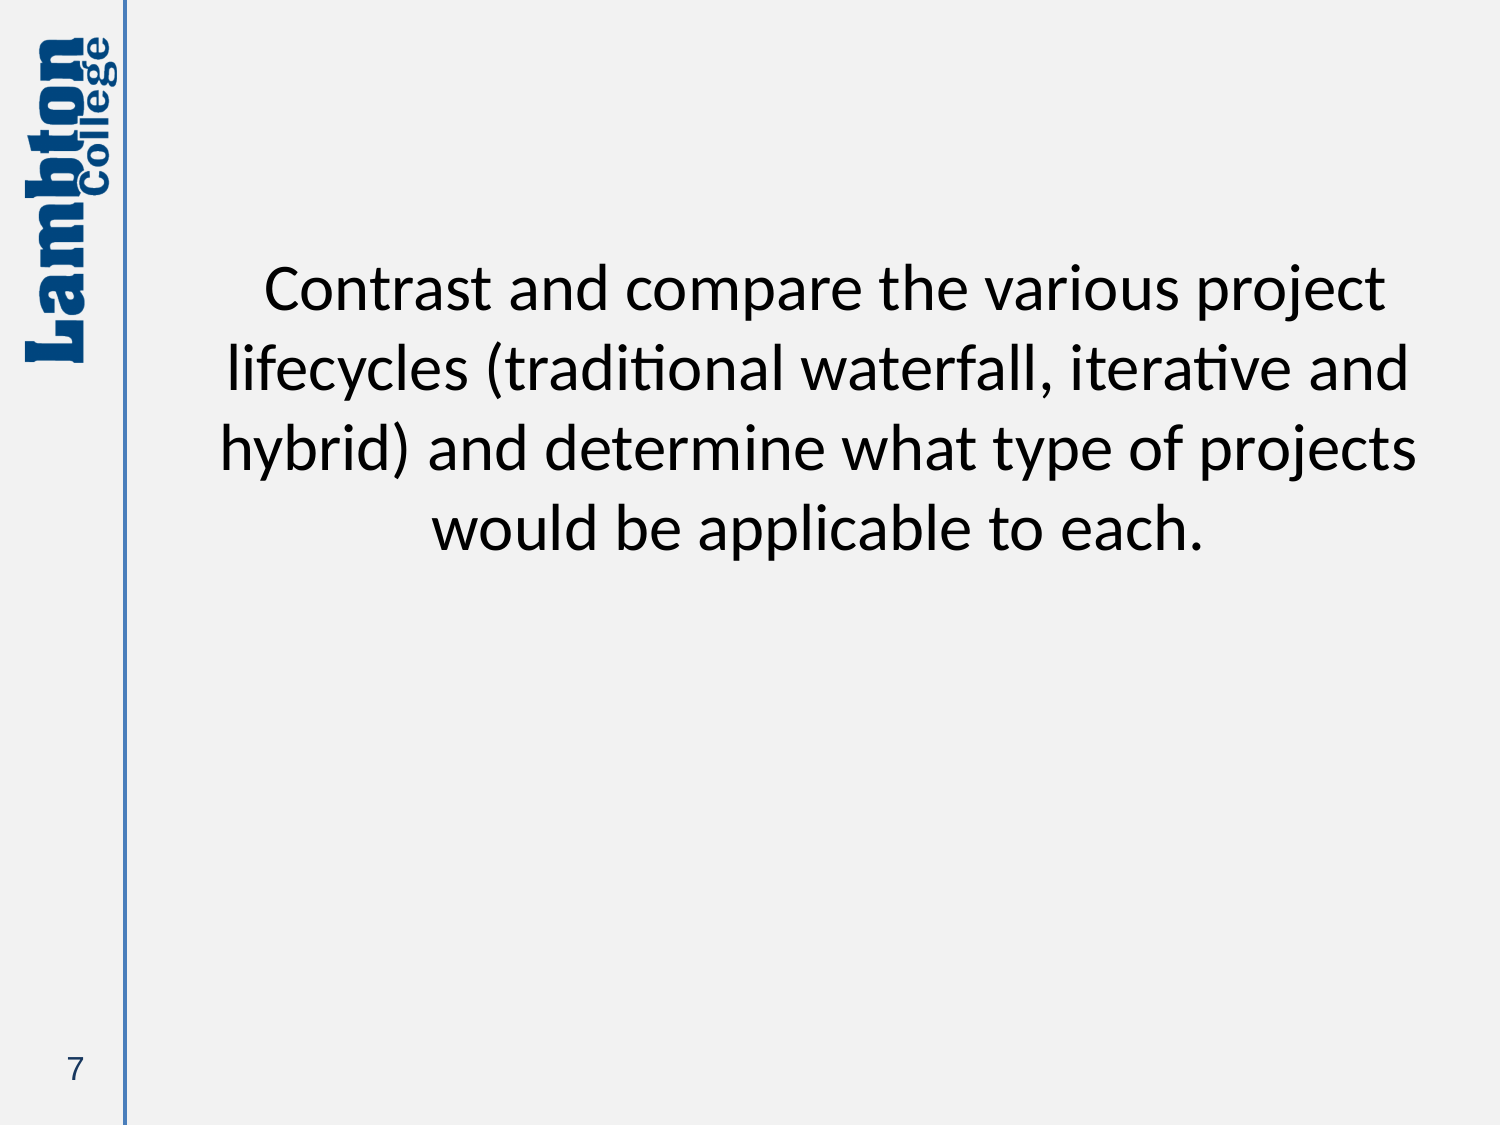

Contrast and compare the various project lifecycles (traditional waterfall, iterative and hybrid) and determine what type of projects would be applicable to each.

7